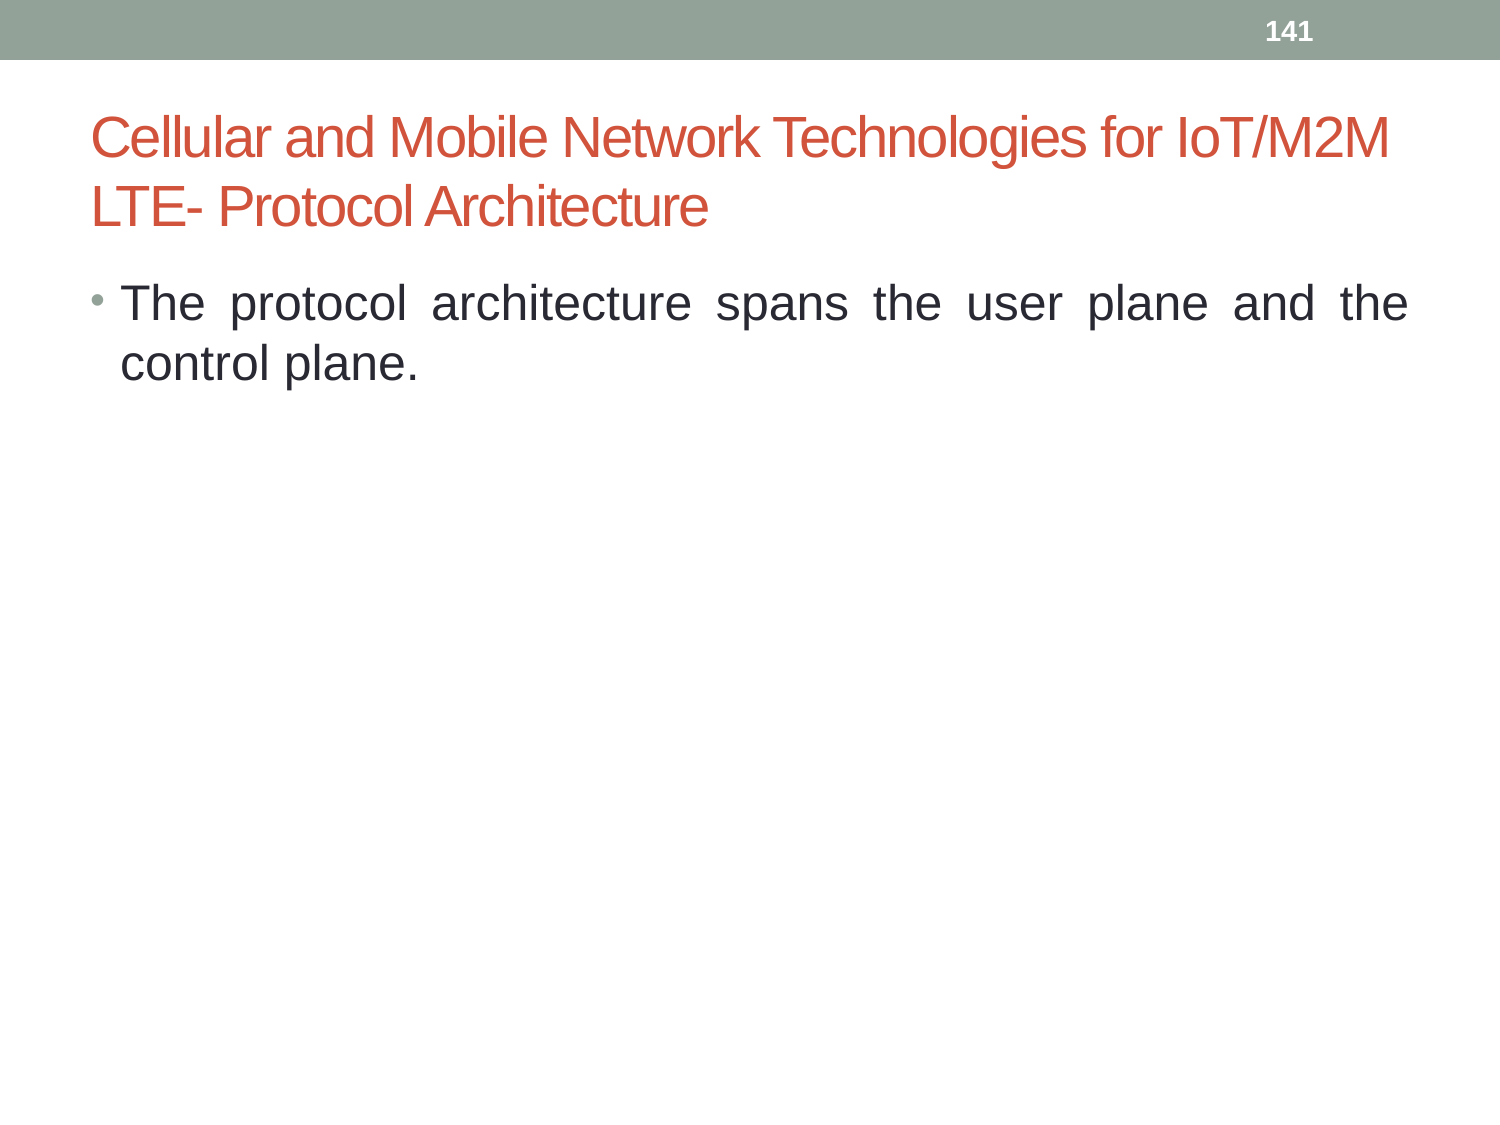

141
# Cellular and Mobile Network Technologies for IoT/M2M LTE- Protocol Architecture
The protocol architecture spans the user plane and the control plane.